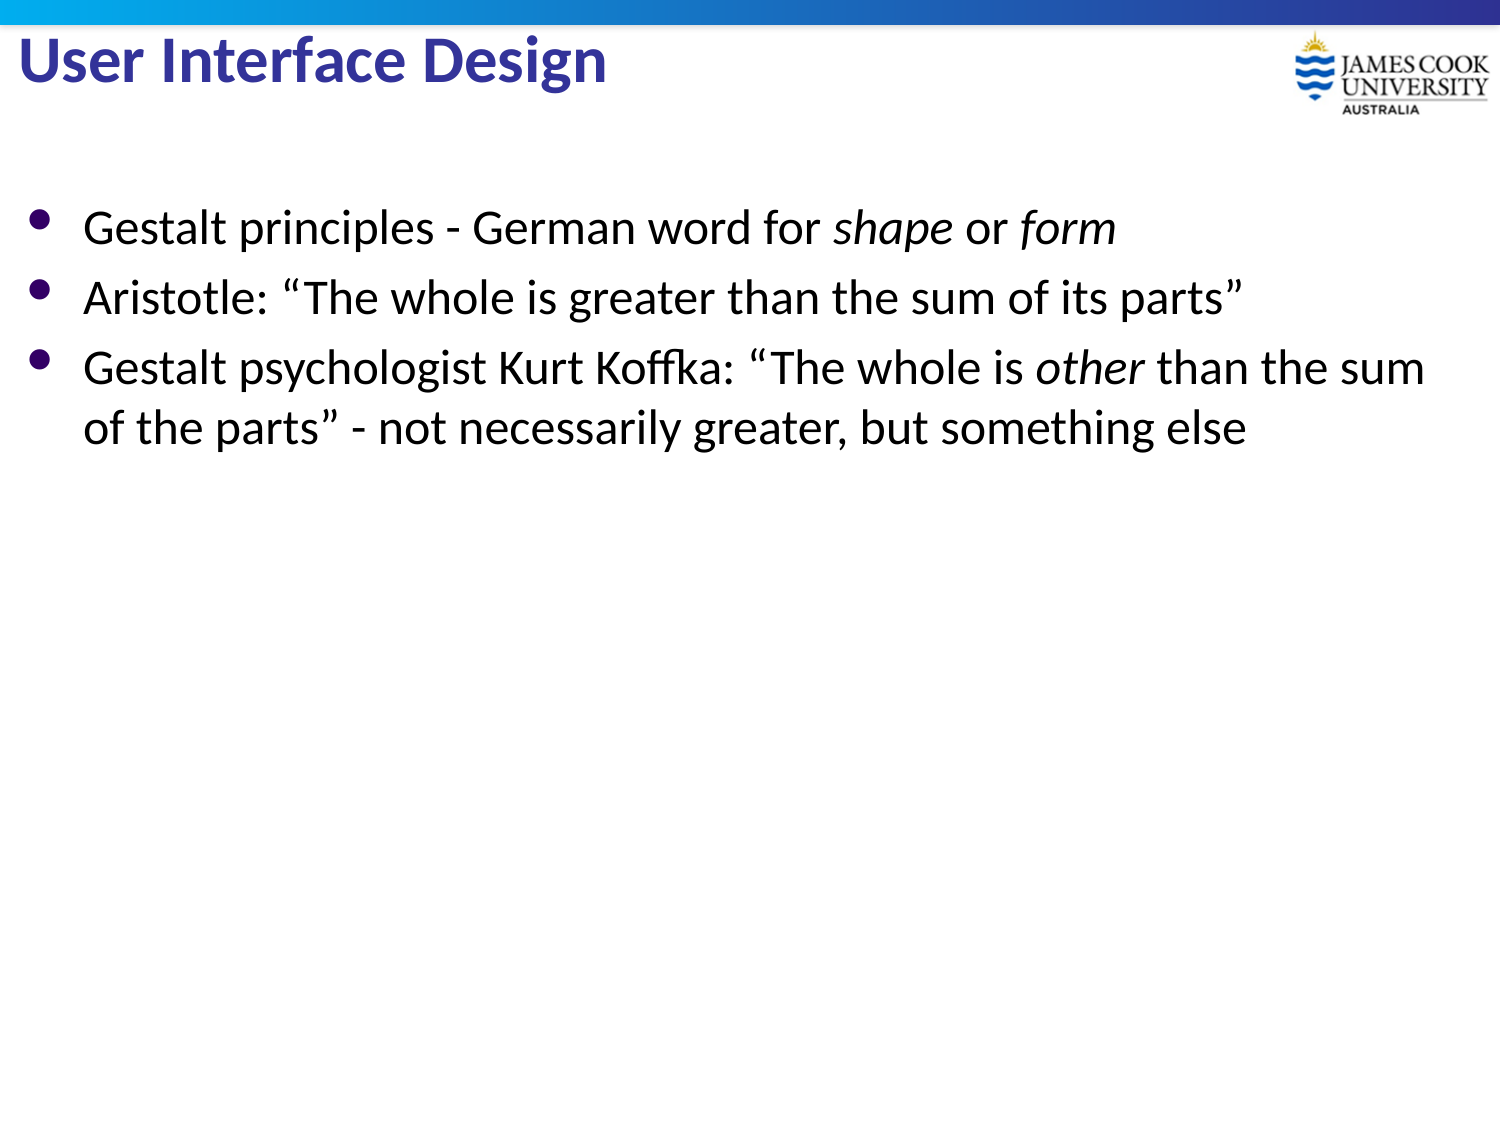

# User Interface Design
Gestalt principles - German word for shape or form
Aristotle: “The whole is greater than the sum of its parts”
Gestalt psychologist Kurt Koffka: “The whole is other than the sum of the parts” - not necessarily greater, but something else